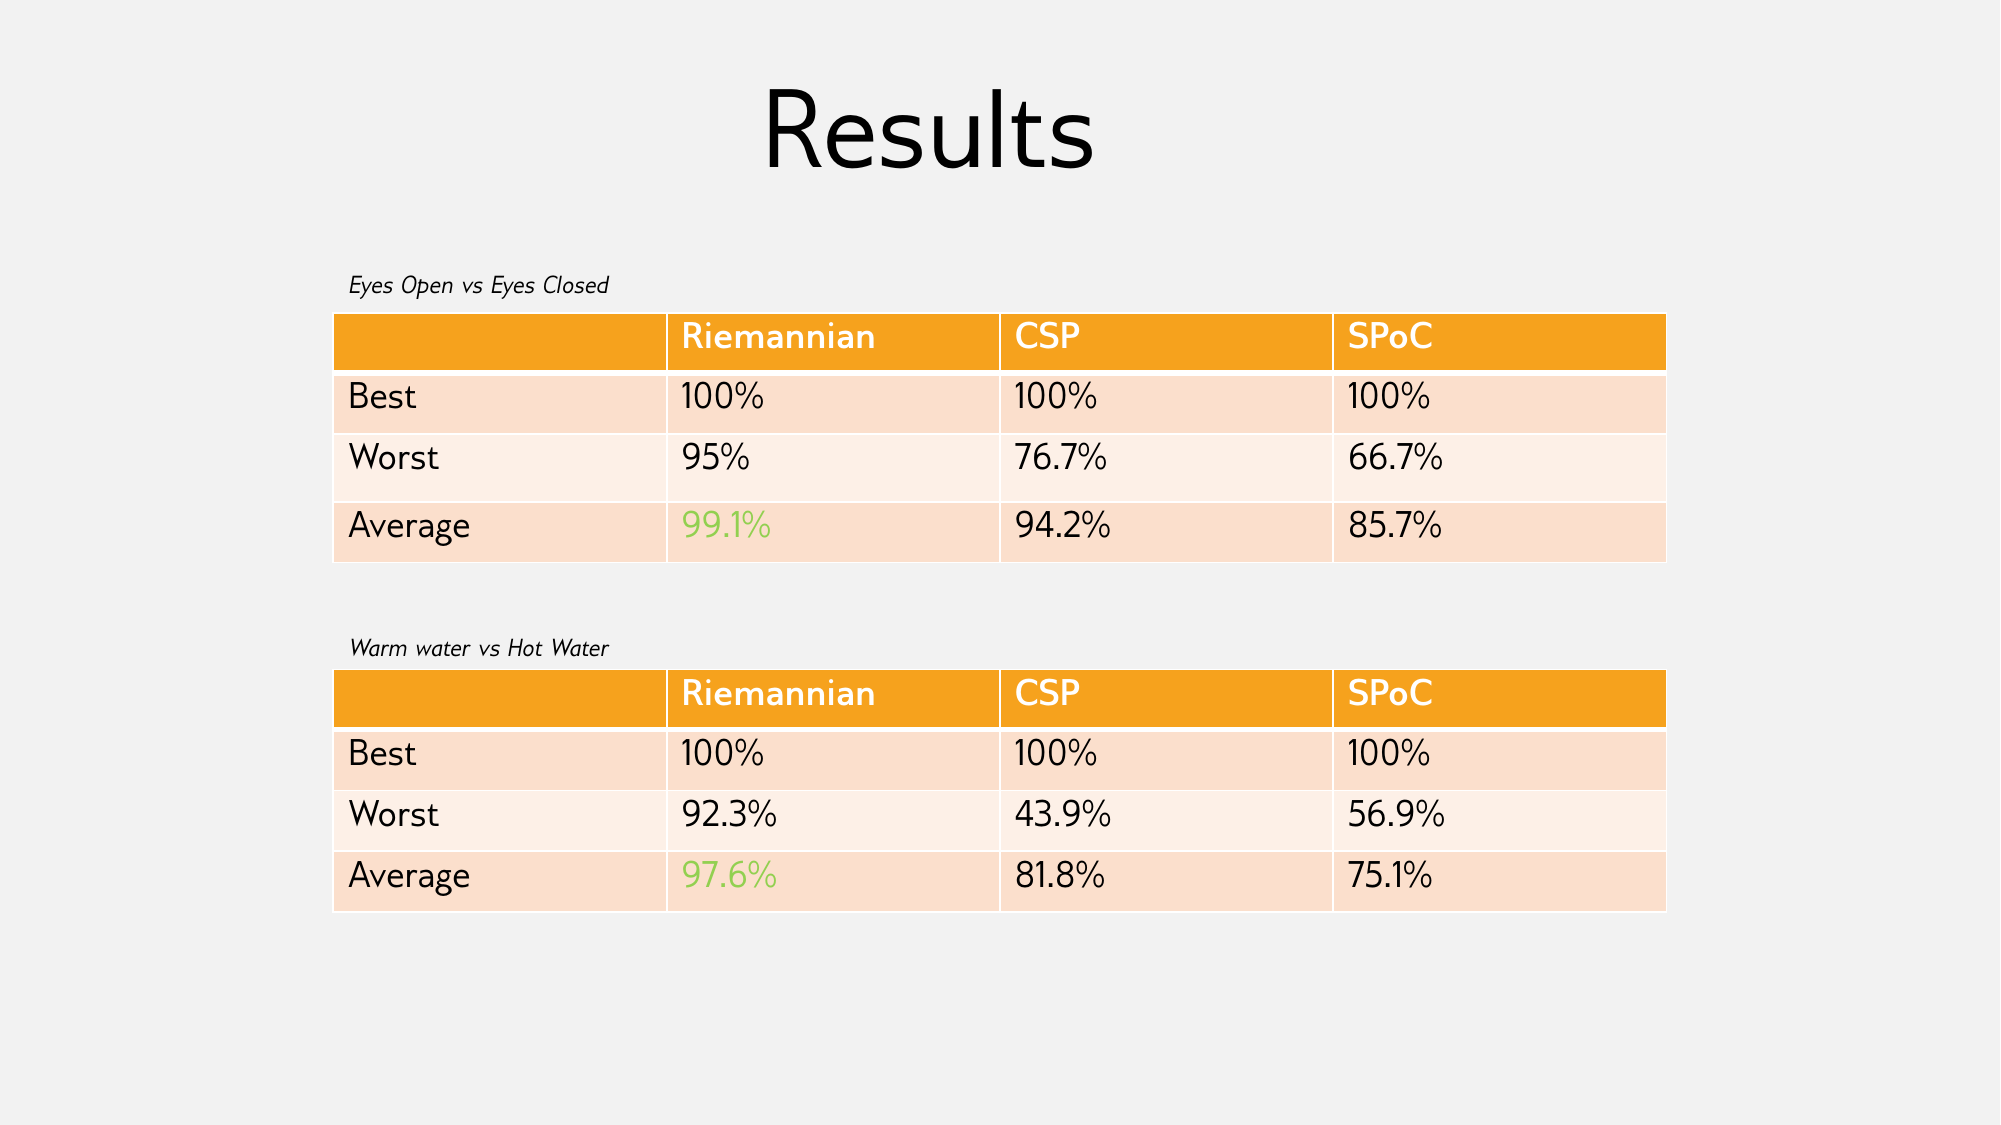

Results
Eyes Open vs Eyes Closed
|  | Riemannian | CSP | SPoC |
| --- | --- | --- | --- |
| Best | 100% | 100% | 100% |
| Worst | 95% | 76.7% | 66.7% |
| Average | 99.1% | 94.2% | 85.7% |
Warm water vs Hot Water
|  | Riemannian | CSP | SPoC |
| --- | --- | --- | --- |
| Best | 100% | 100% | 100% |
| Worst | 92.3% | 43.9% | 56.9% |
| Average | 97.6% | 81.8% | 75.1% |